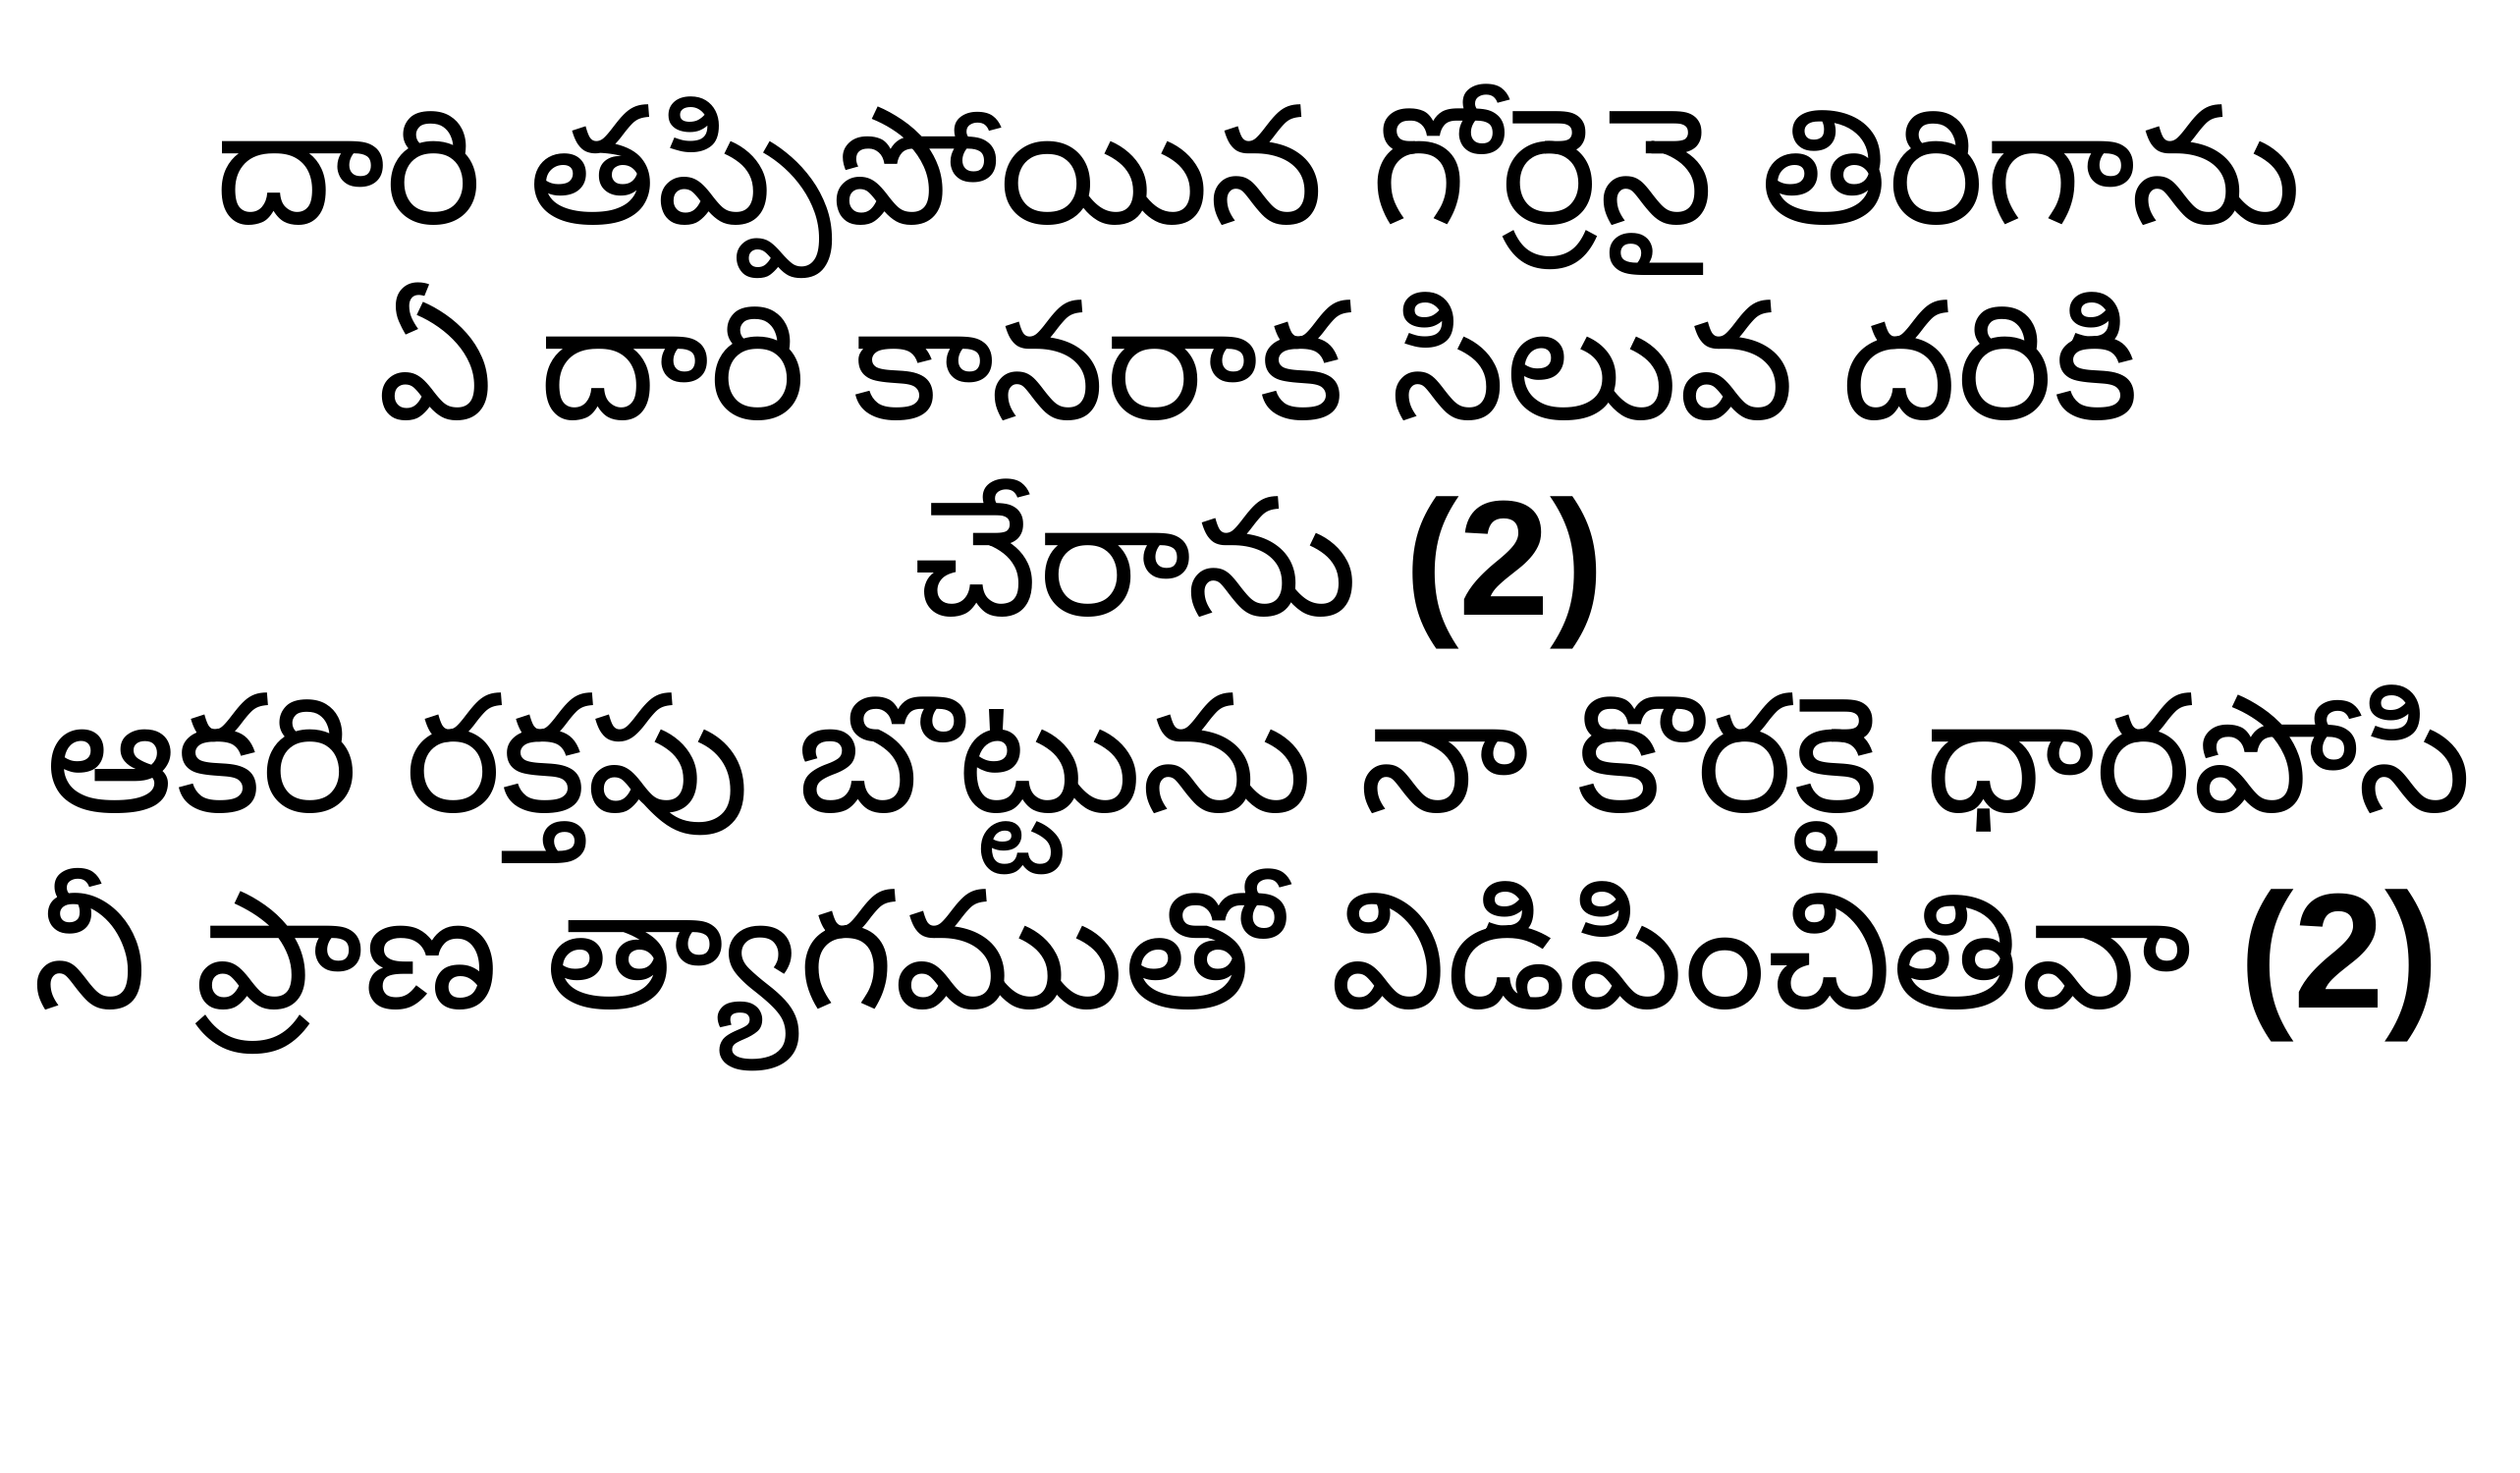

దారి తప్పిపోయిన గోర్రెనై తిరిగాను
ఏ దారి కానరాక సిలువ దరికి చేరాను (2)
ఆకరి రక్తపు బొట్టును నా కొరకై ధారపోసి
నీ ప్రాణ త్యాగముతో విడిపించితివా (2)